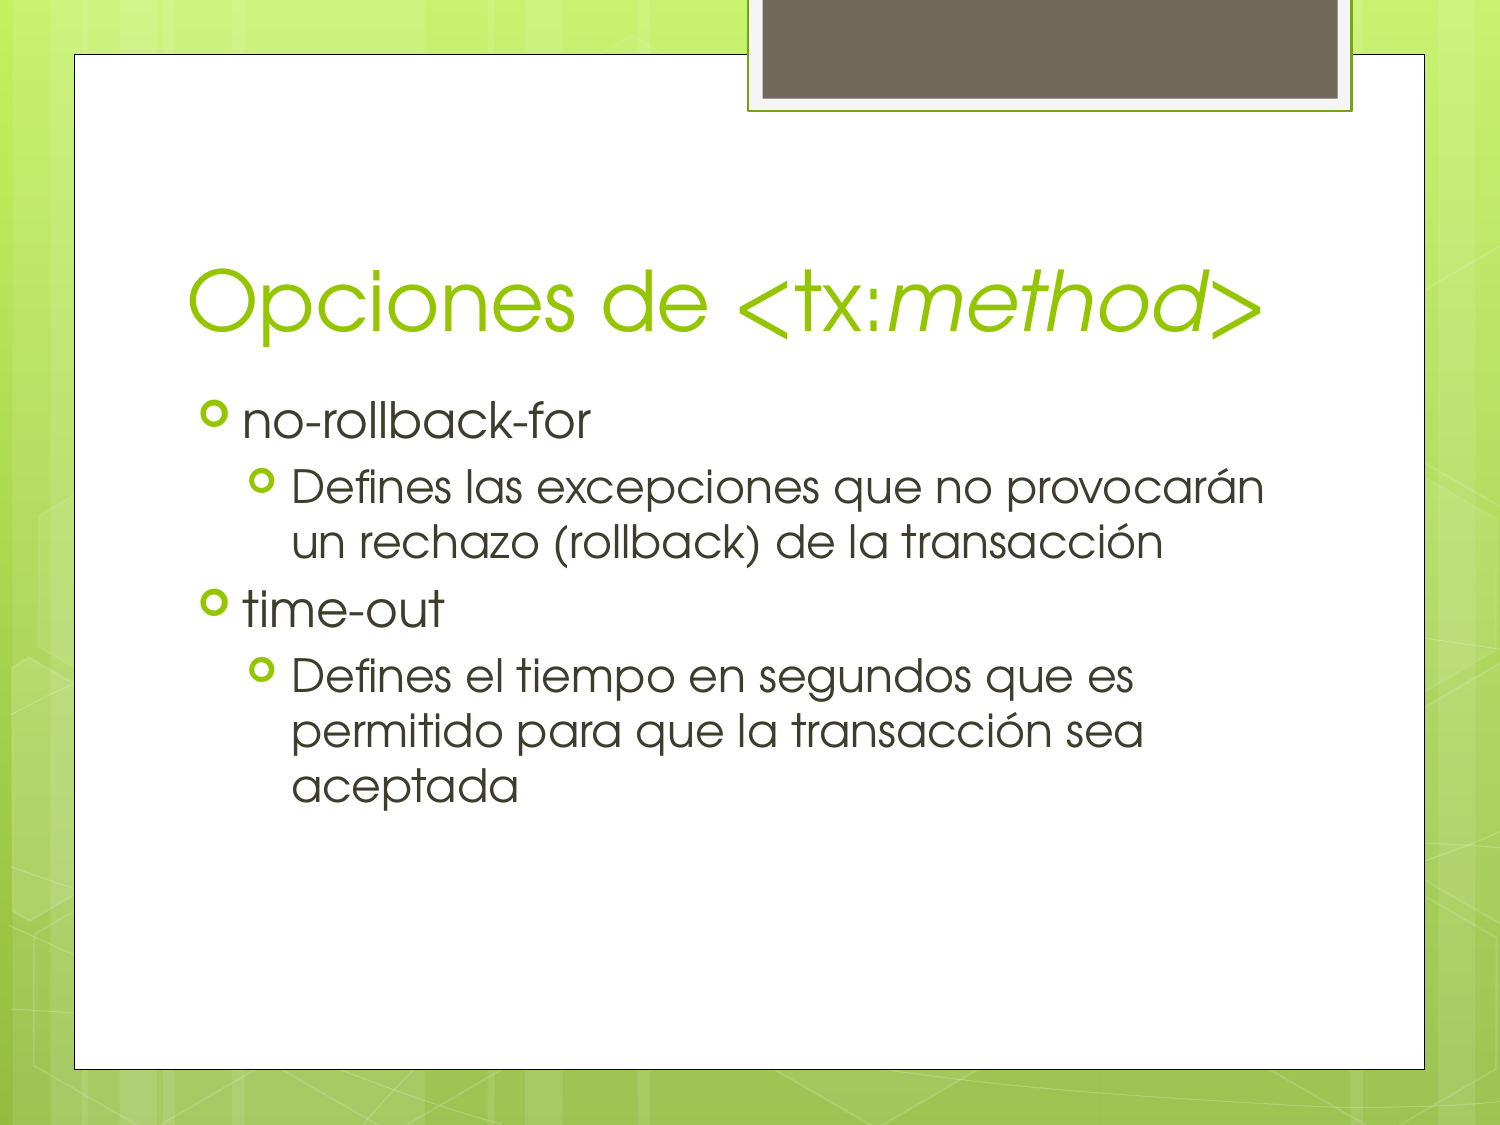

# Opciones de <tx:method>
no-rollback-for
Defines las excepciones que no provocarán un rechazo (rollback) de la transacción
time-out
Defines el tiempo en segundos que es permitido para que la transacción sea aceptada